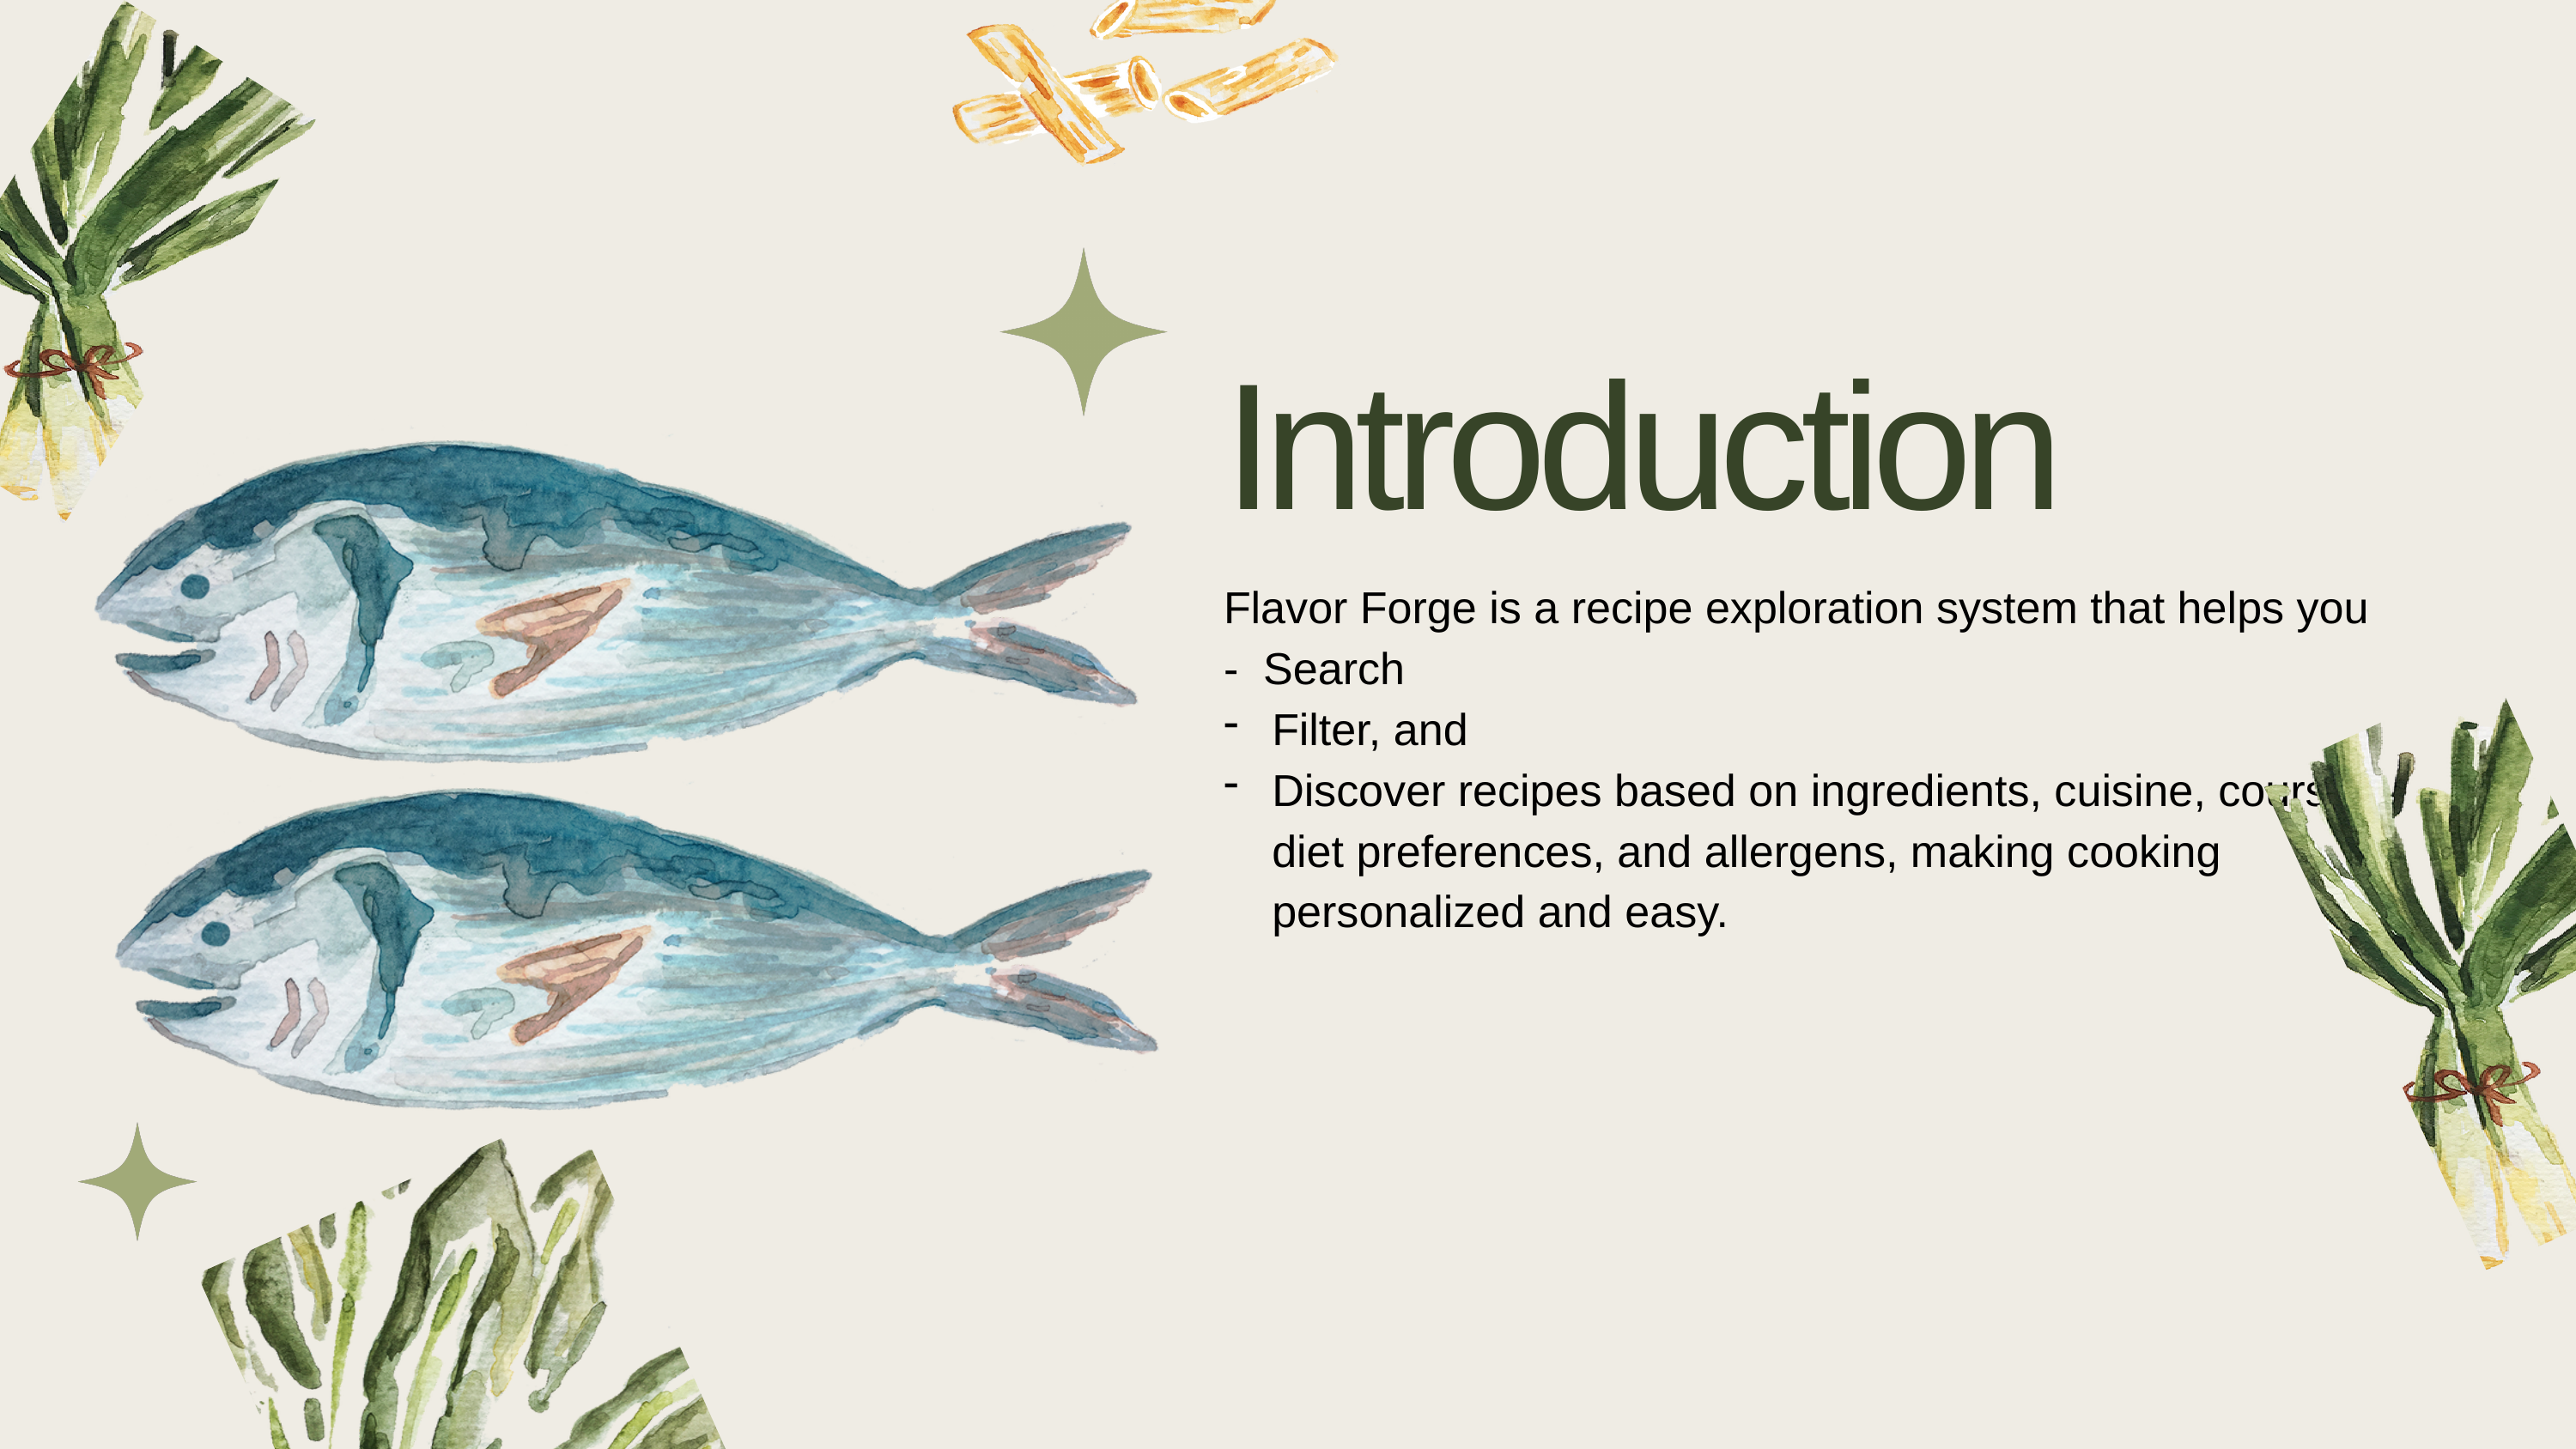

Introduction

Flavor Forge is a recipe exploration system that helps you
-  Search
Filter, and
Discover recipes based on ingredients, cuisine, course, diet preferences, and allergens, making cooking personalized and easy.